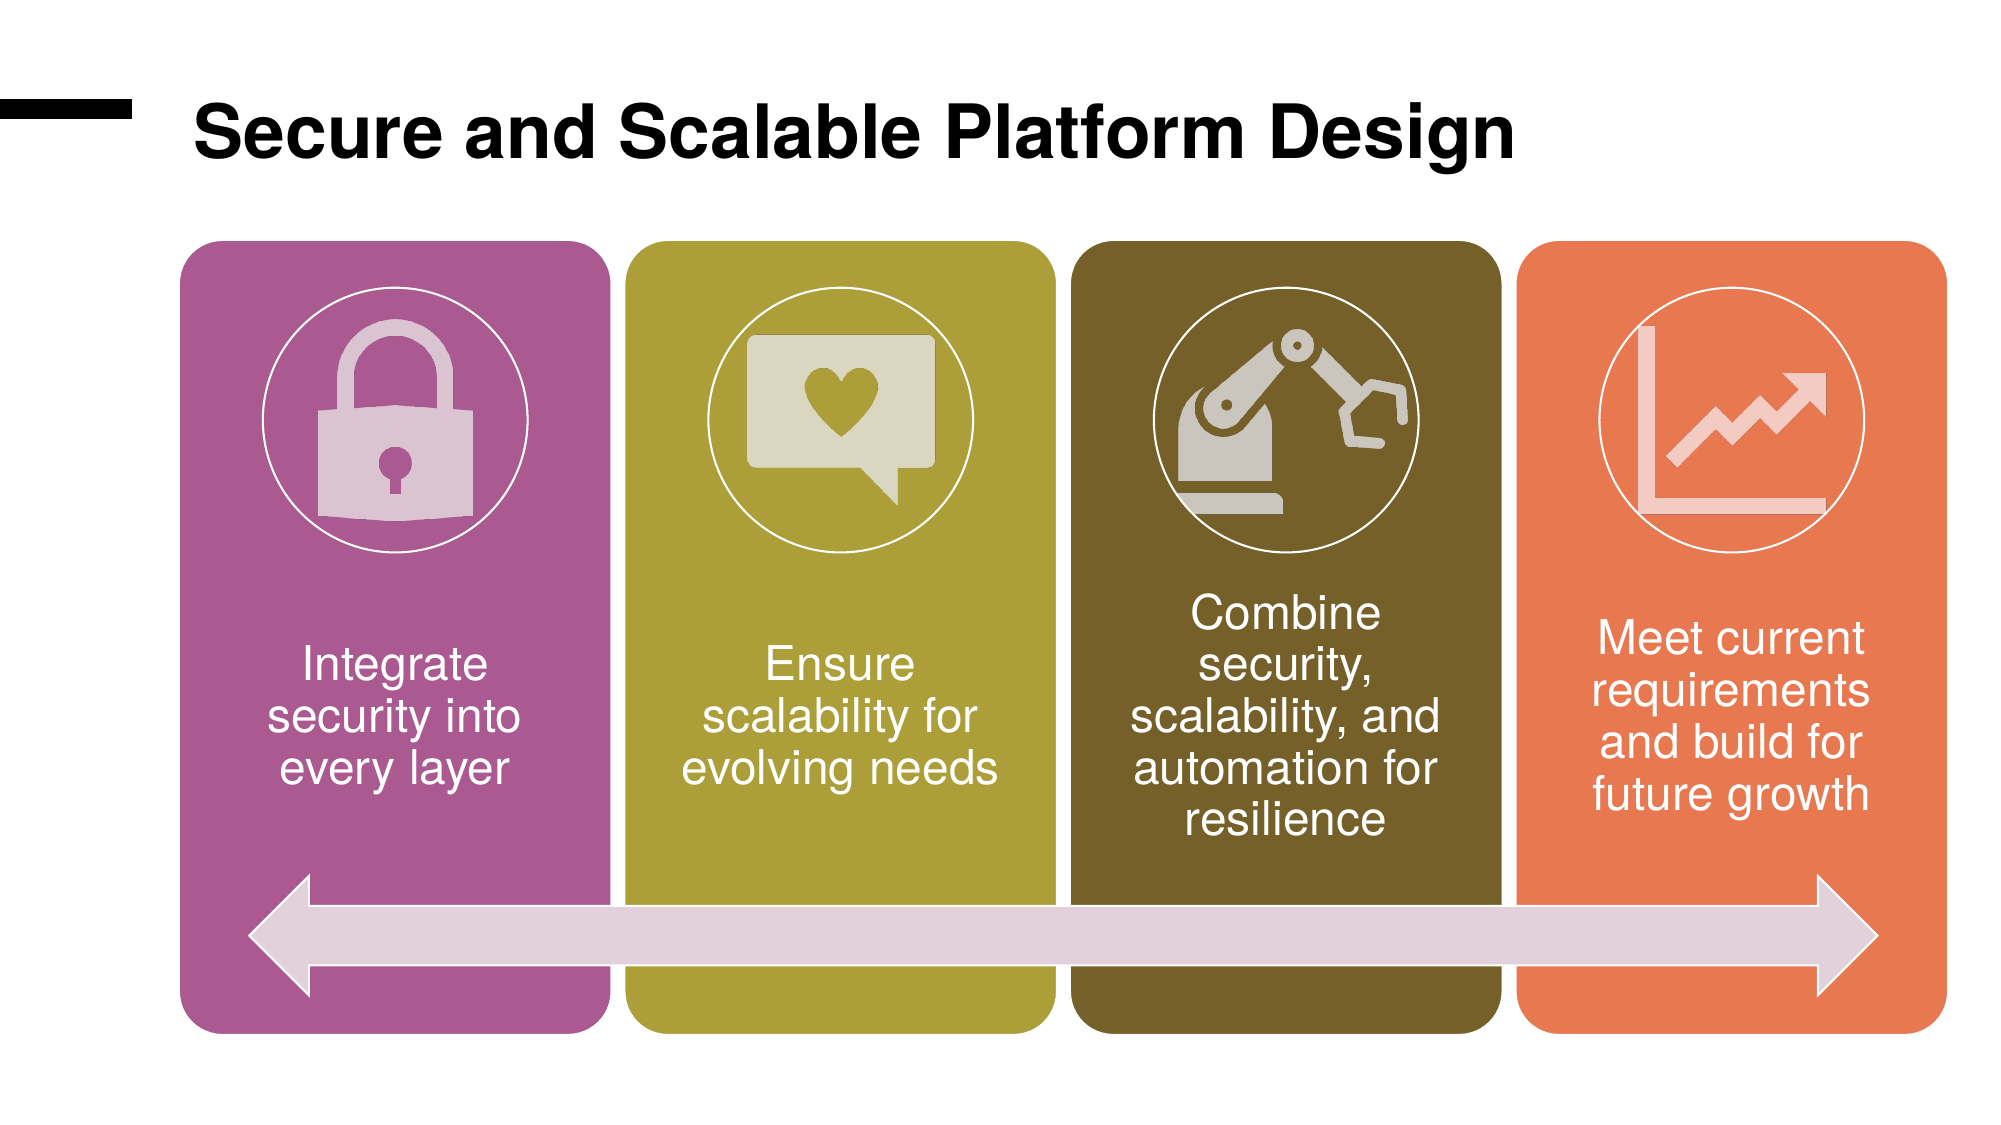

# Secure and Scalable Platform Design
Integrate security into every layer
Ensure scalability for evolving needs
Combine security, scalability, and automation for resilience
Meet current requirements and build for future growth